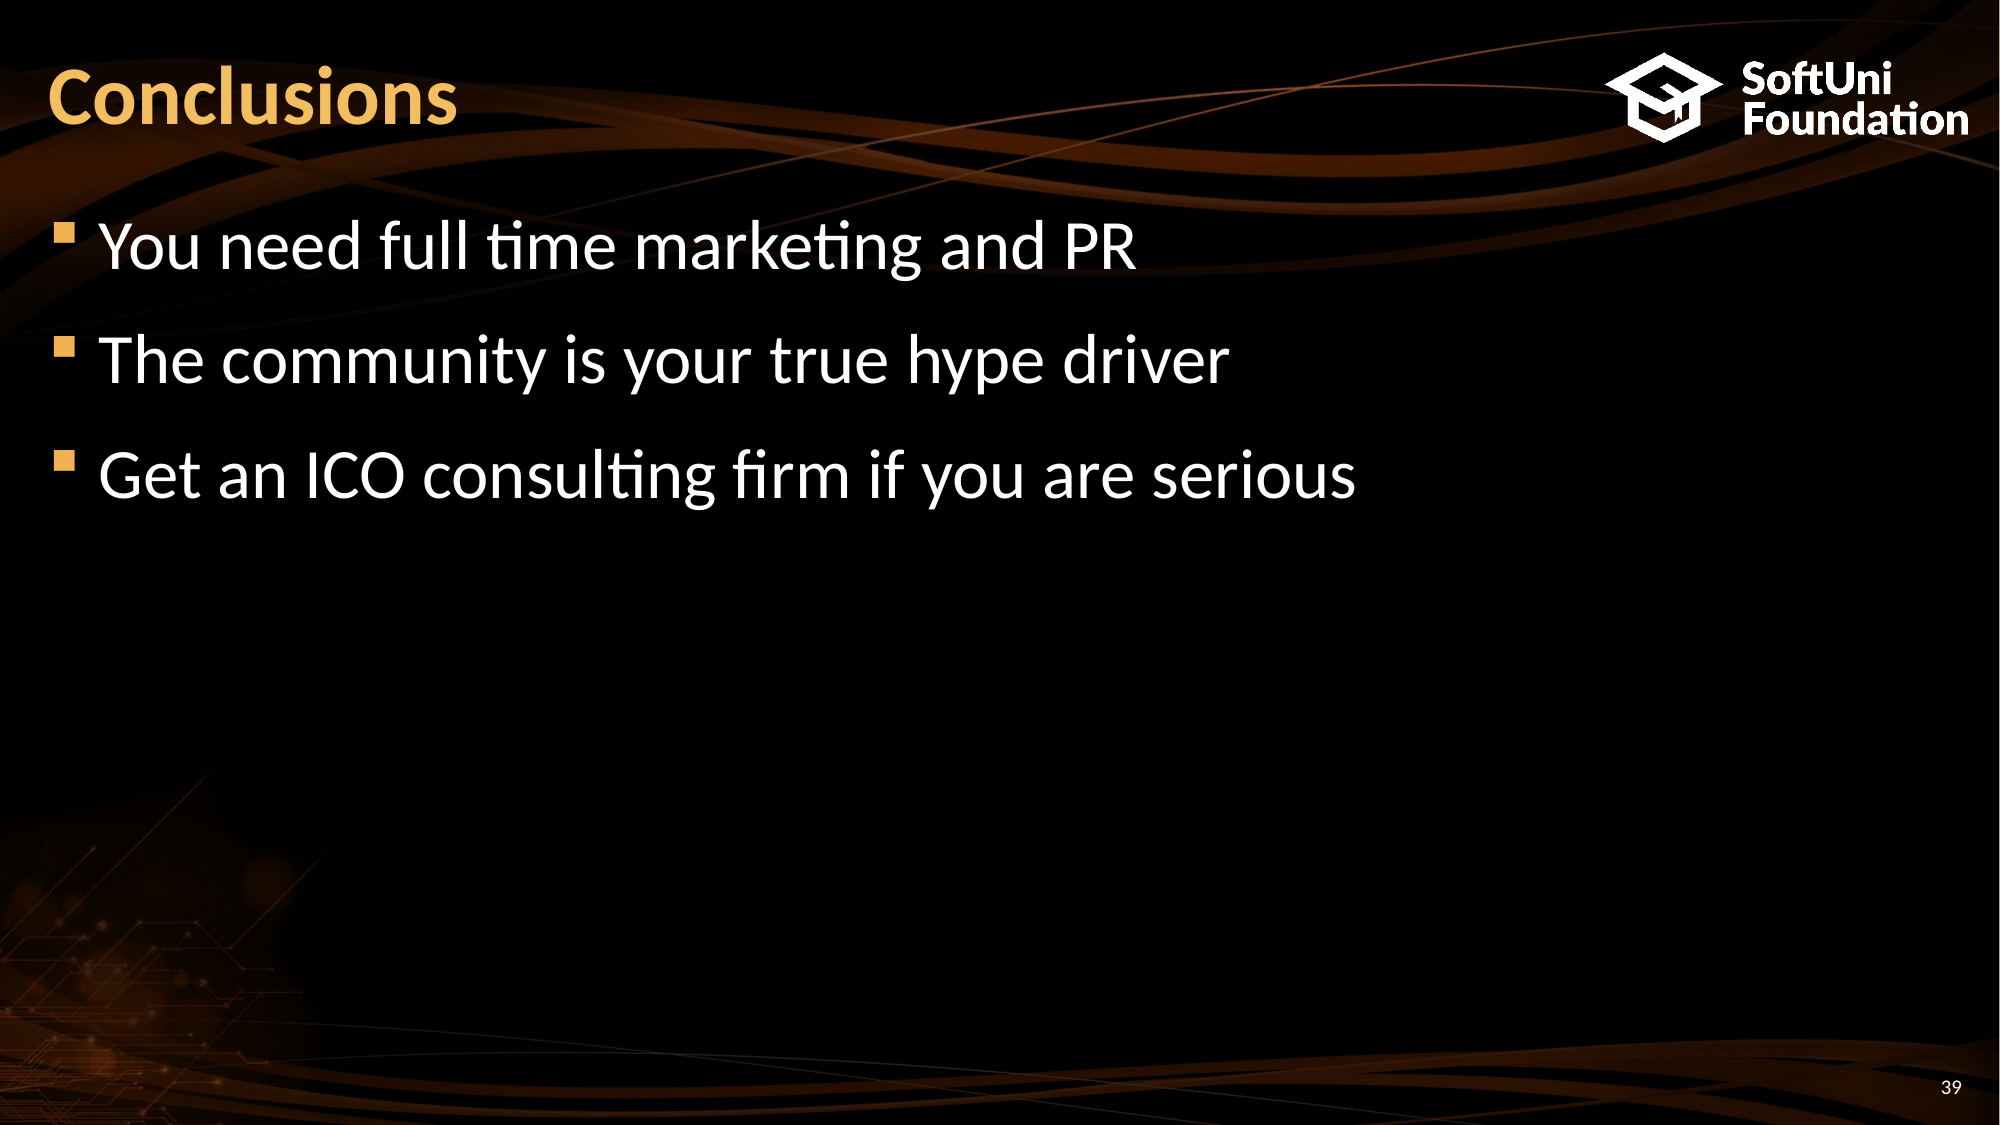

# Conclusions
You need full time marketing and PR
The community is your true hype driver
Get an ICO consulting firm if you are serious

39